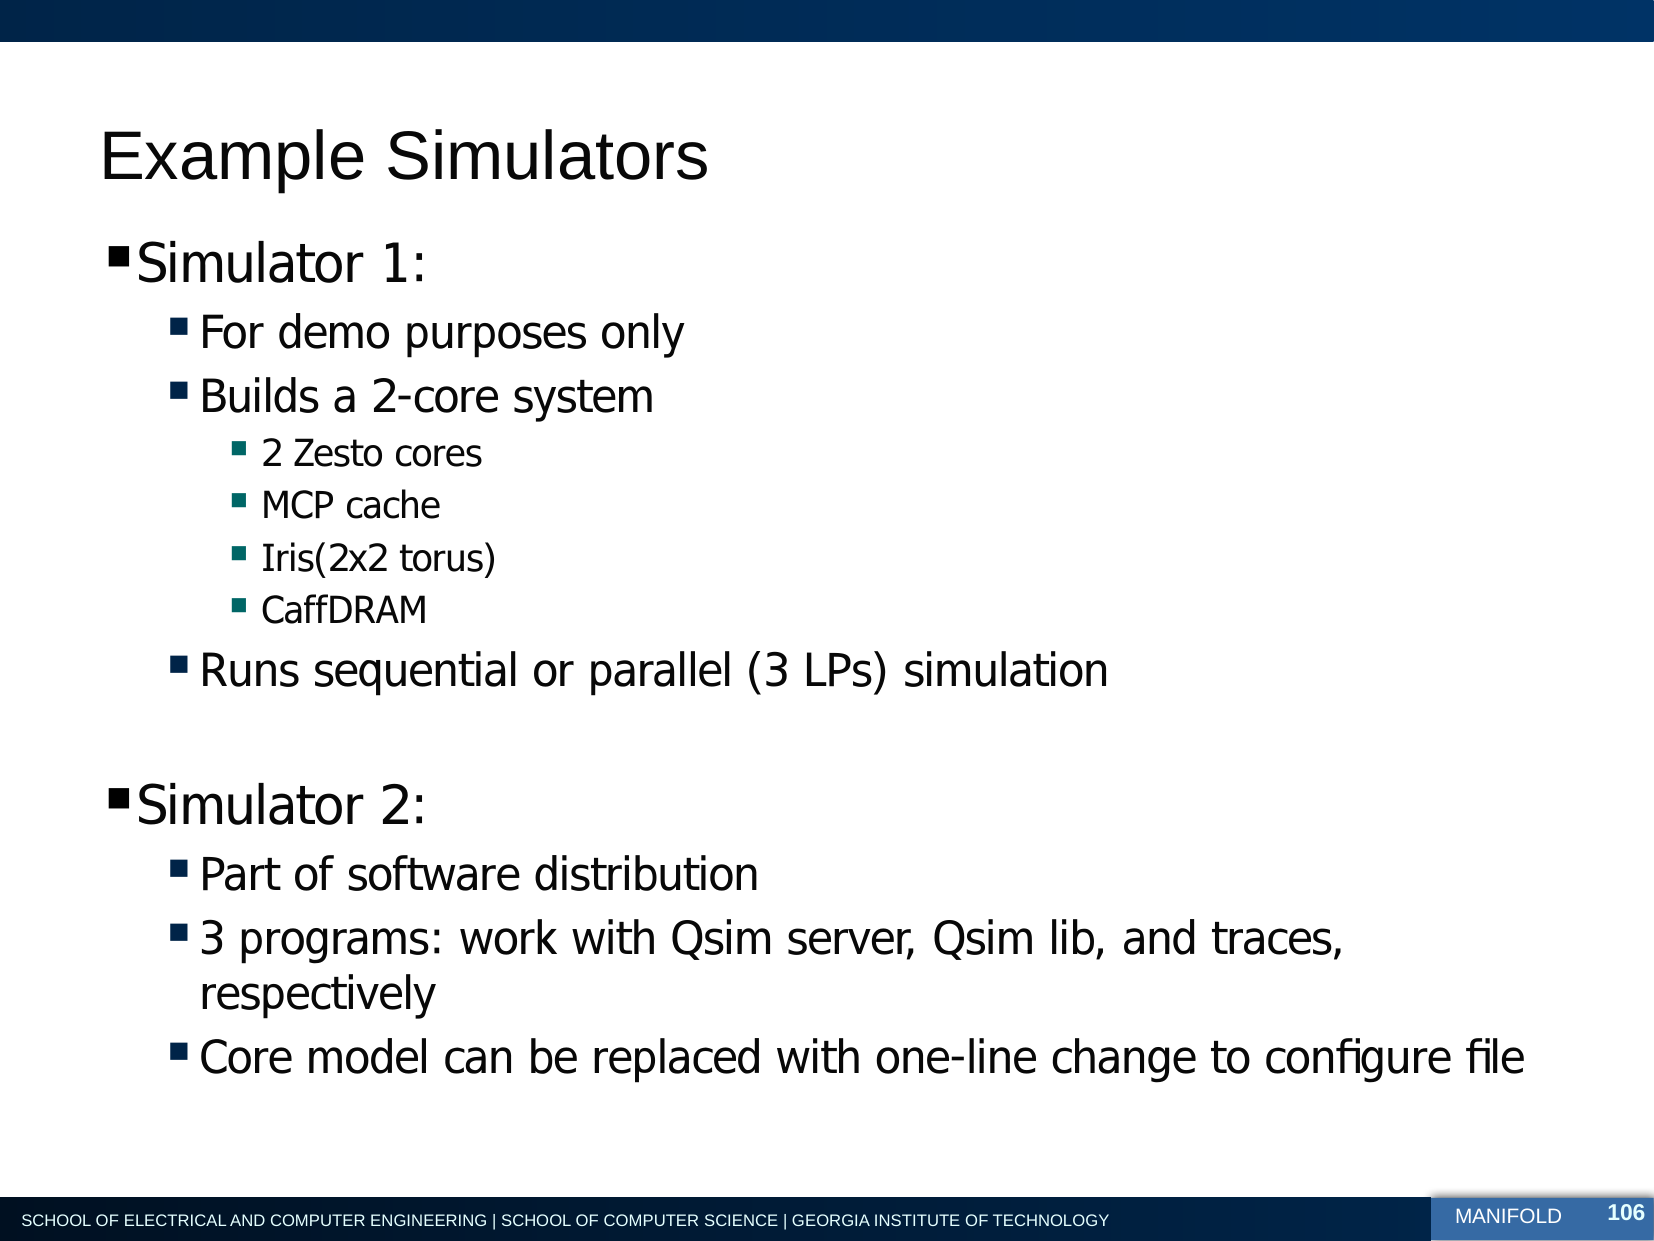

# Example Simulators
Simulator 1:
For demo purposes only
Builds a 2-core system
2 Zesto cores
MCP cache
Iris(2x2 torus)
CaffDRAM
Runs sequential or parallel (3 LPs) simulation

Simulator 2:
Part of software distribution
3 programs: work with Qsim server, Qsim lib, and traces, respectively
Core model can be replaced with one-line change to configure file
106